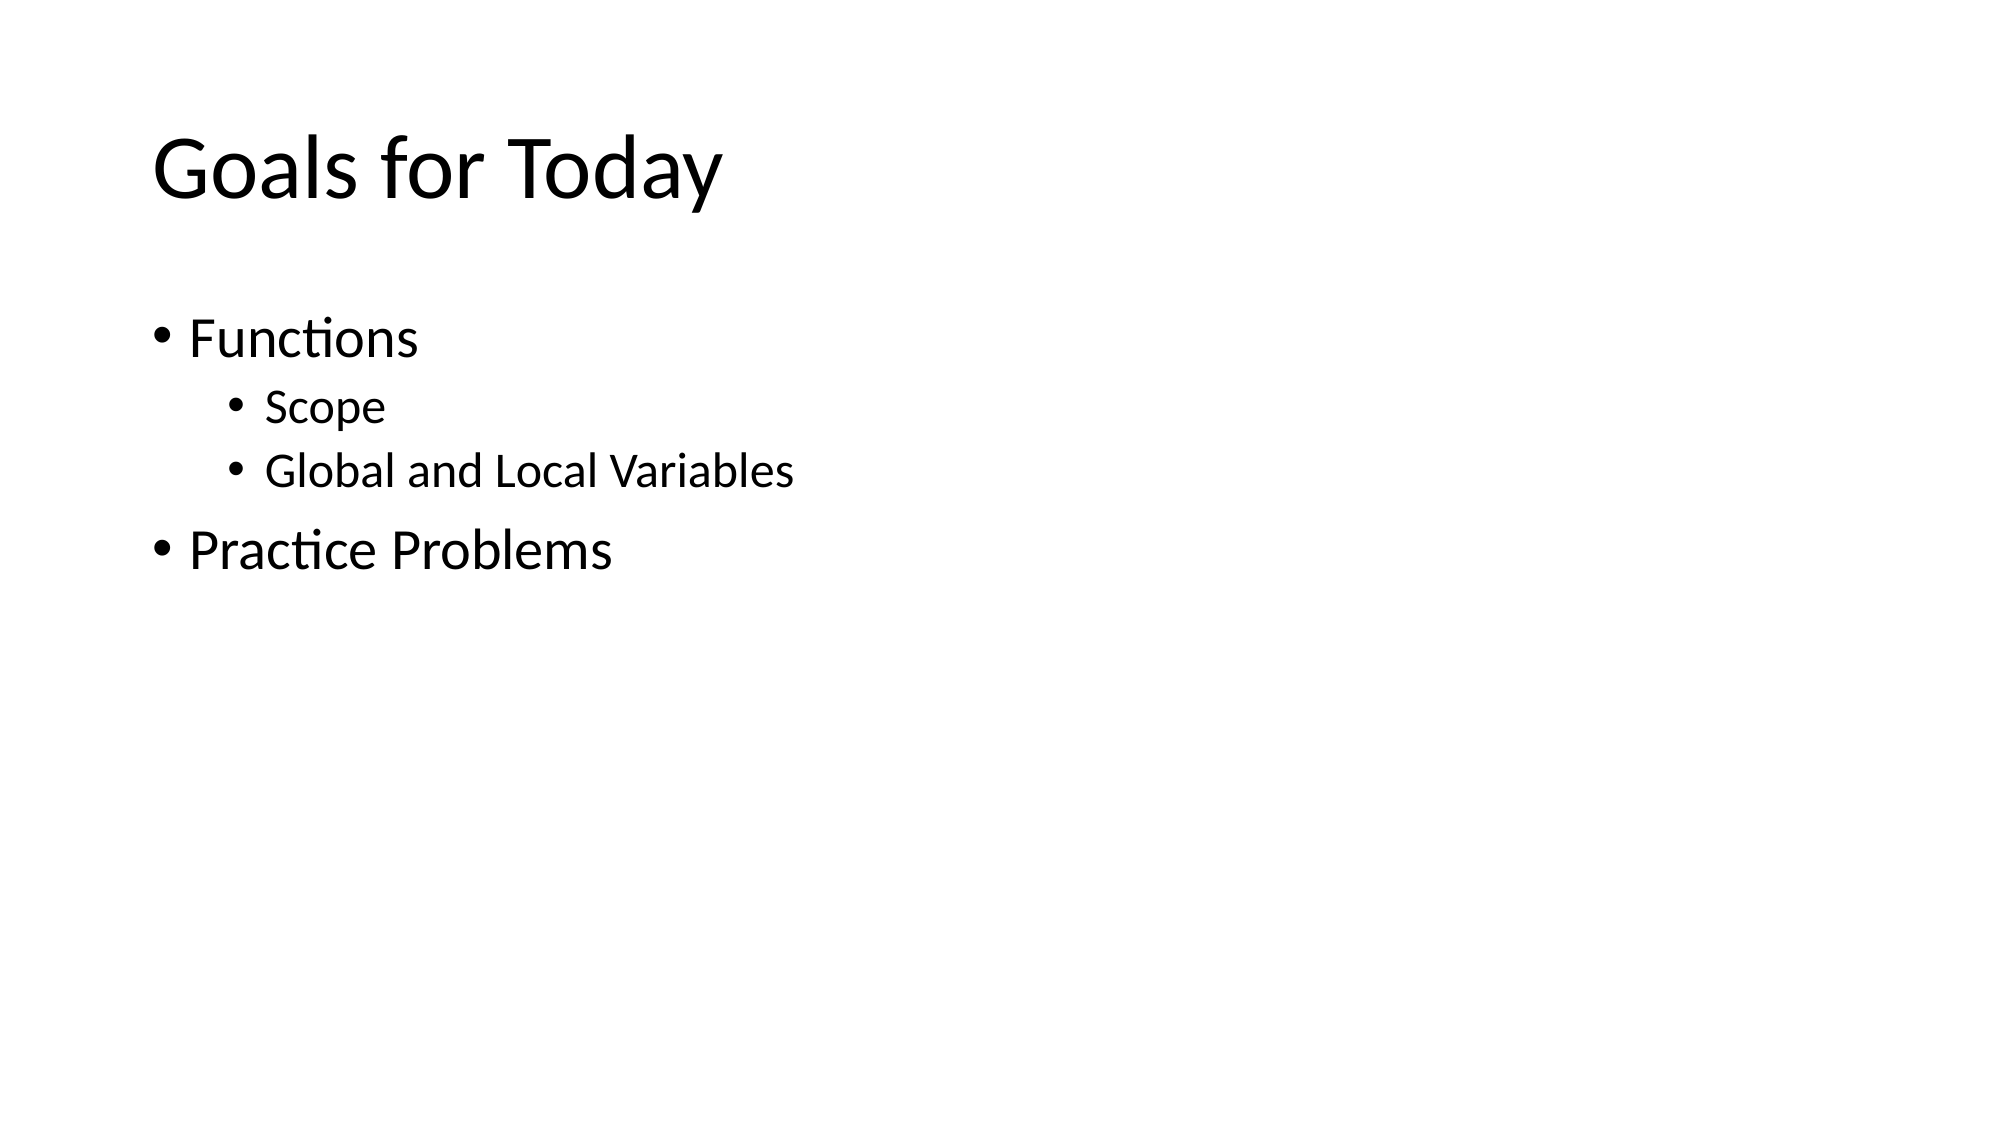

# Goals for Today
Functions
Scope
Global and Local Variables
Practice Problems